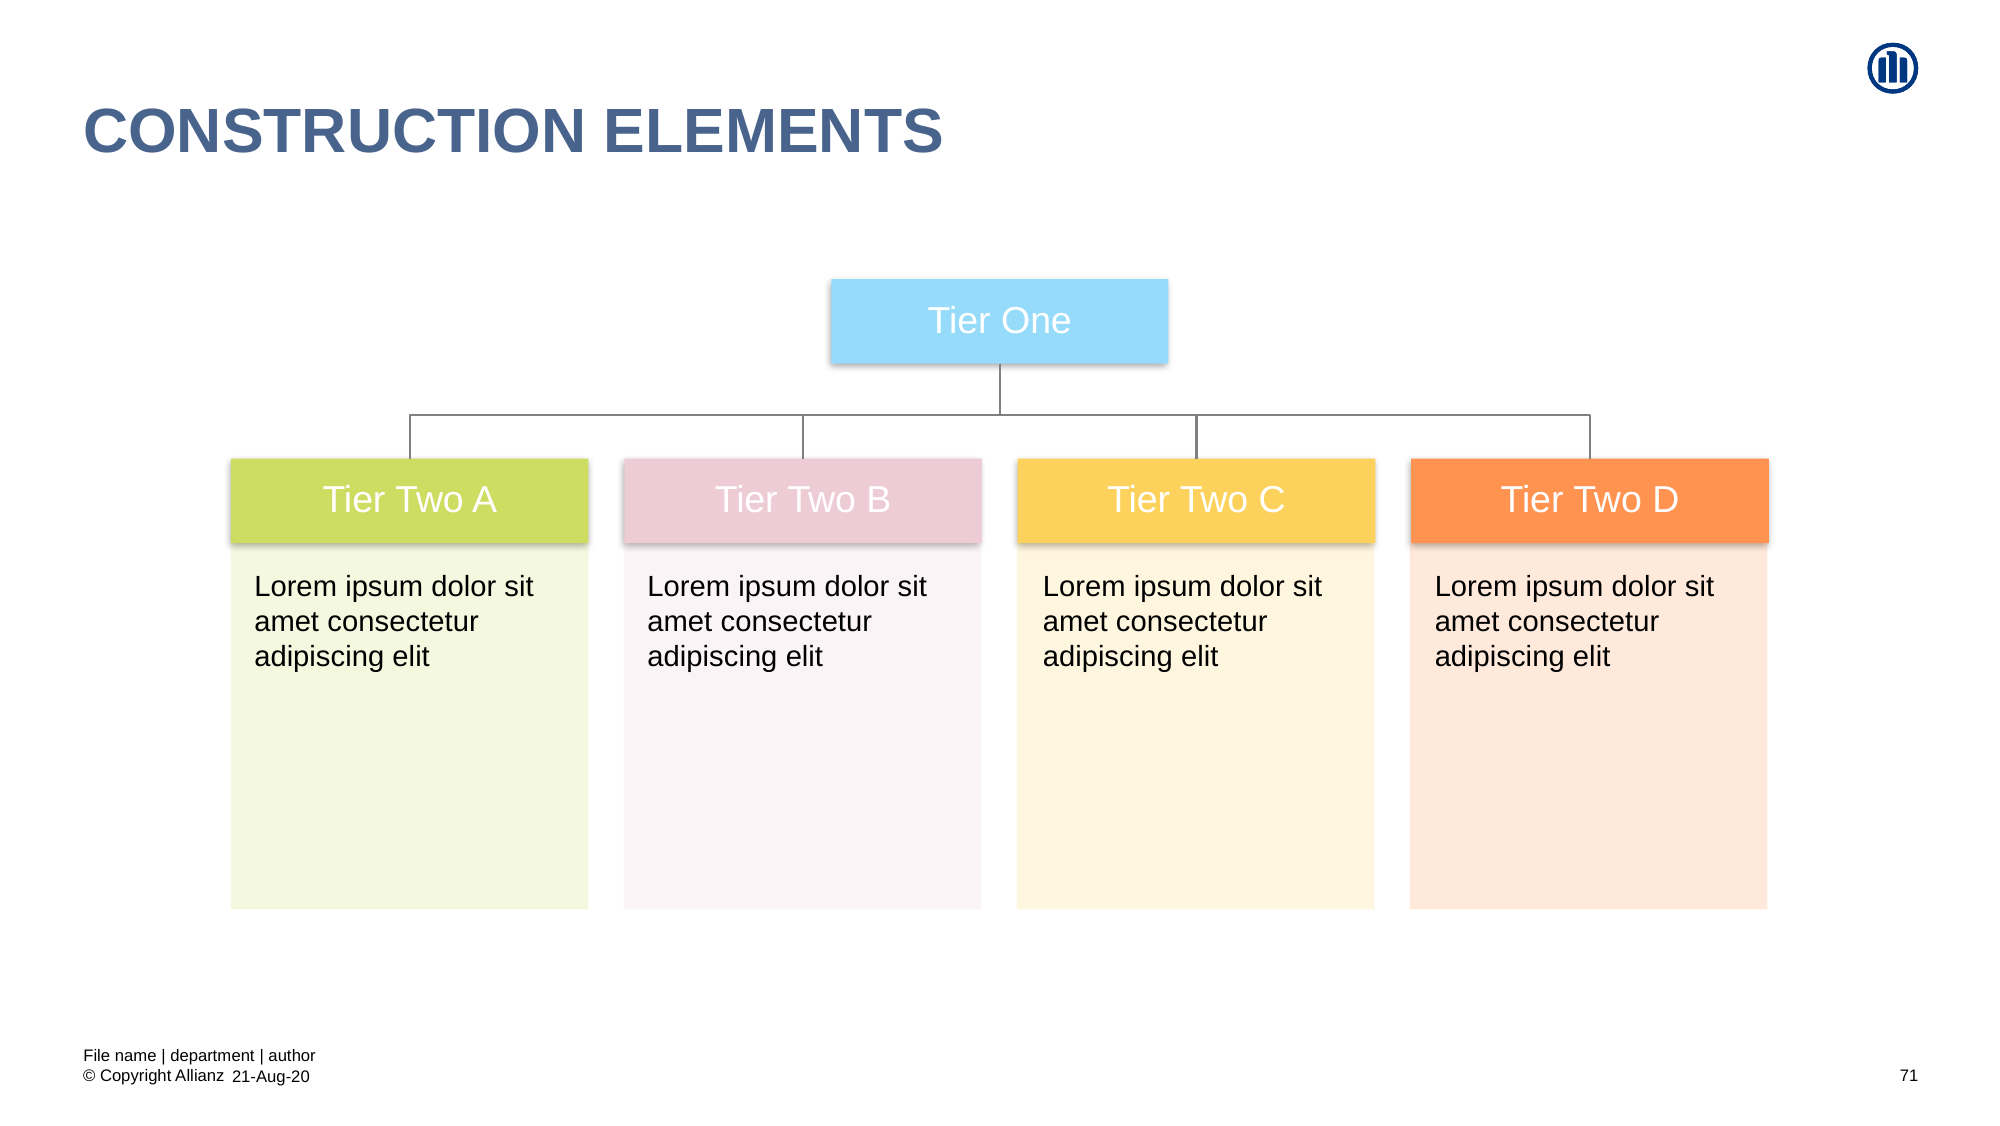

# Construction elements
Tier One
Tier Two A
Tier Two B
Tier Two C
Tier Two D

Lorem ipsum dolor sit amet consectetur adipiscing elit
Lorem ipsum dolor sit amet consectetur adipiscing elit
Lorem ipsum dolor sit amet consectetur adipiscing elit
Lorem ipsum dolor sit amet consectetur adipiscing elit
File name | department | author
71
21-Aug-20